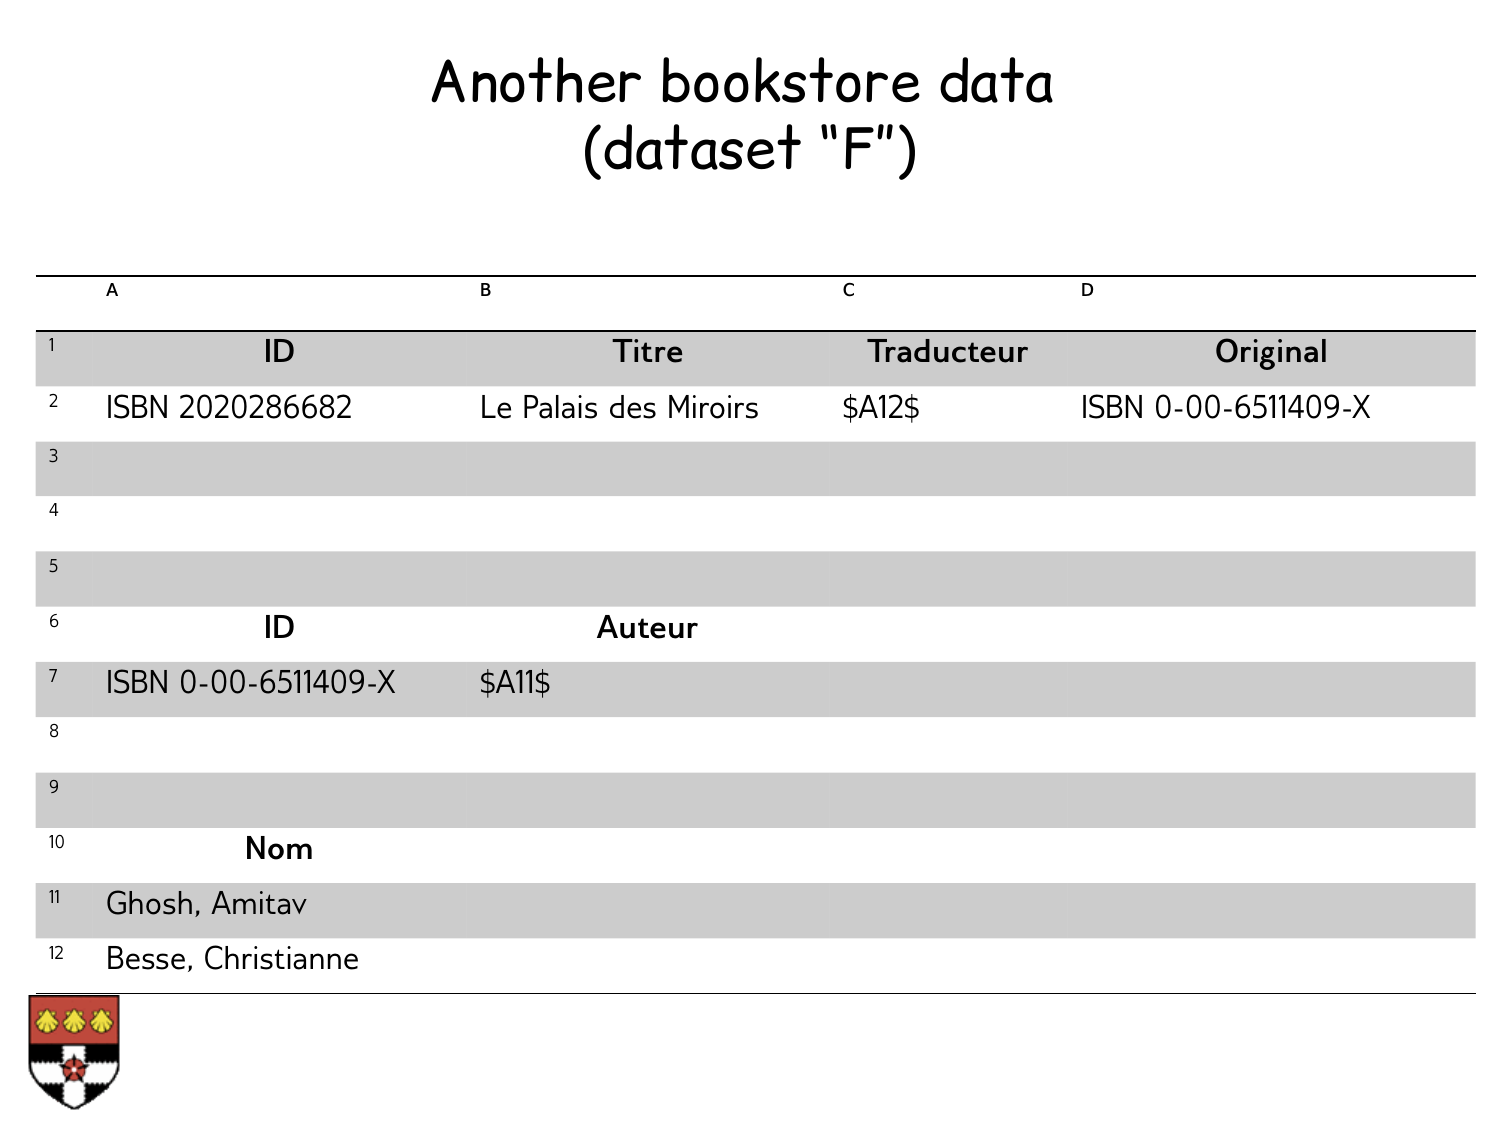

# Another bookstore data (dataset “F”)
|  | A | B | C | D |
| --- | --- | --- | --- | --- |
| 1 | ID | Titre | Traducteur | Original |
| 2 | ISBN 2020286682 | Le Palais des Miroirs | $A12$ | ISBN 0-00-6511409-X |
| 3 |  |  |  |  |
| 4 |  |  |  |  |
| 5 |  |  |  |  |
| 6 | ID | Auteur |  |  |
| 7 | ISBN 0-00-6511409-X | $A11$ |  |  |
| 8 |  |  |  |  |
| 9 |  |  |  |  |
| 10 | Nom |  |  |  |
| 11 | Ghosh, Amitav |  |  |  |
| 12 | Besse, Christianne |  |  |  |